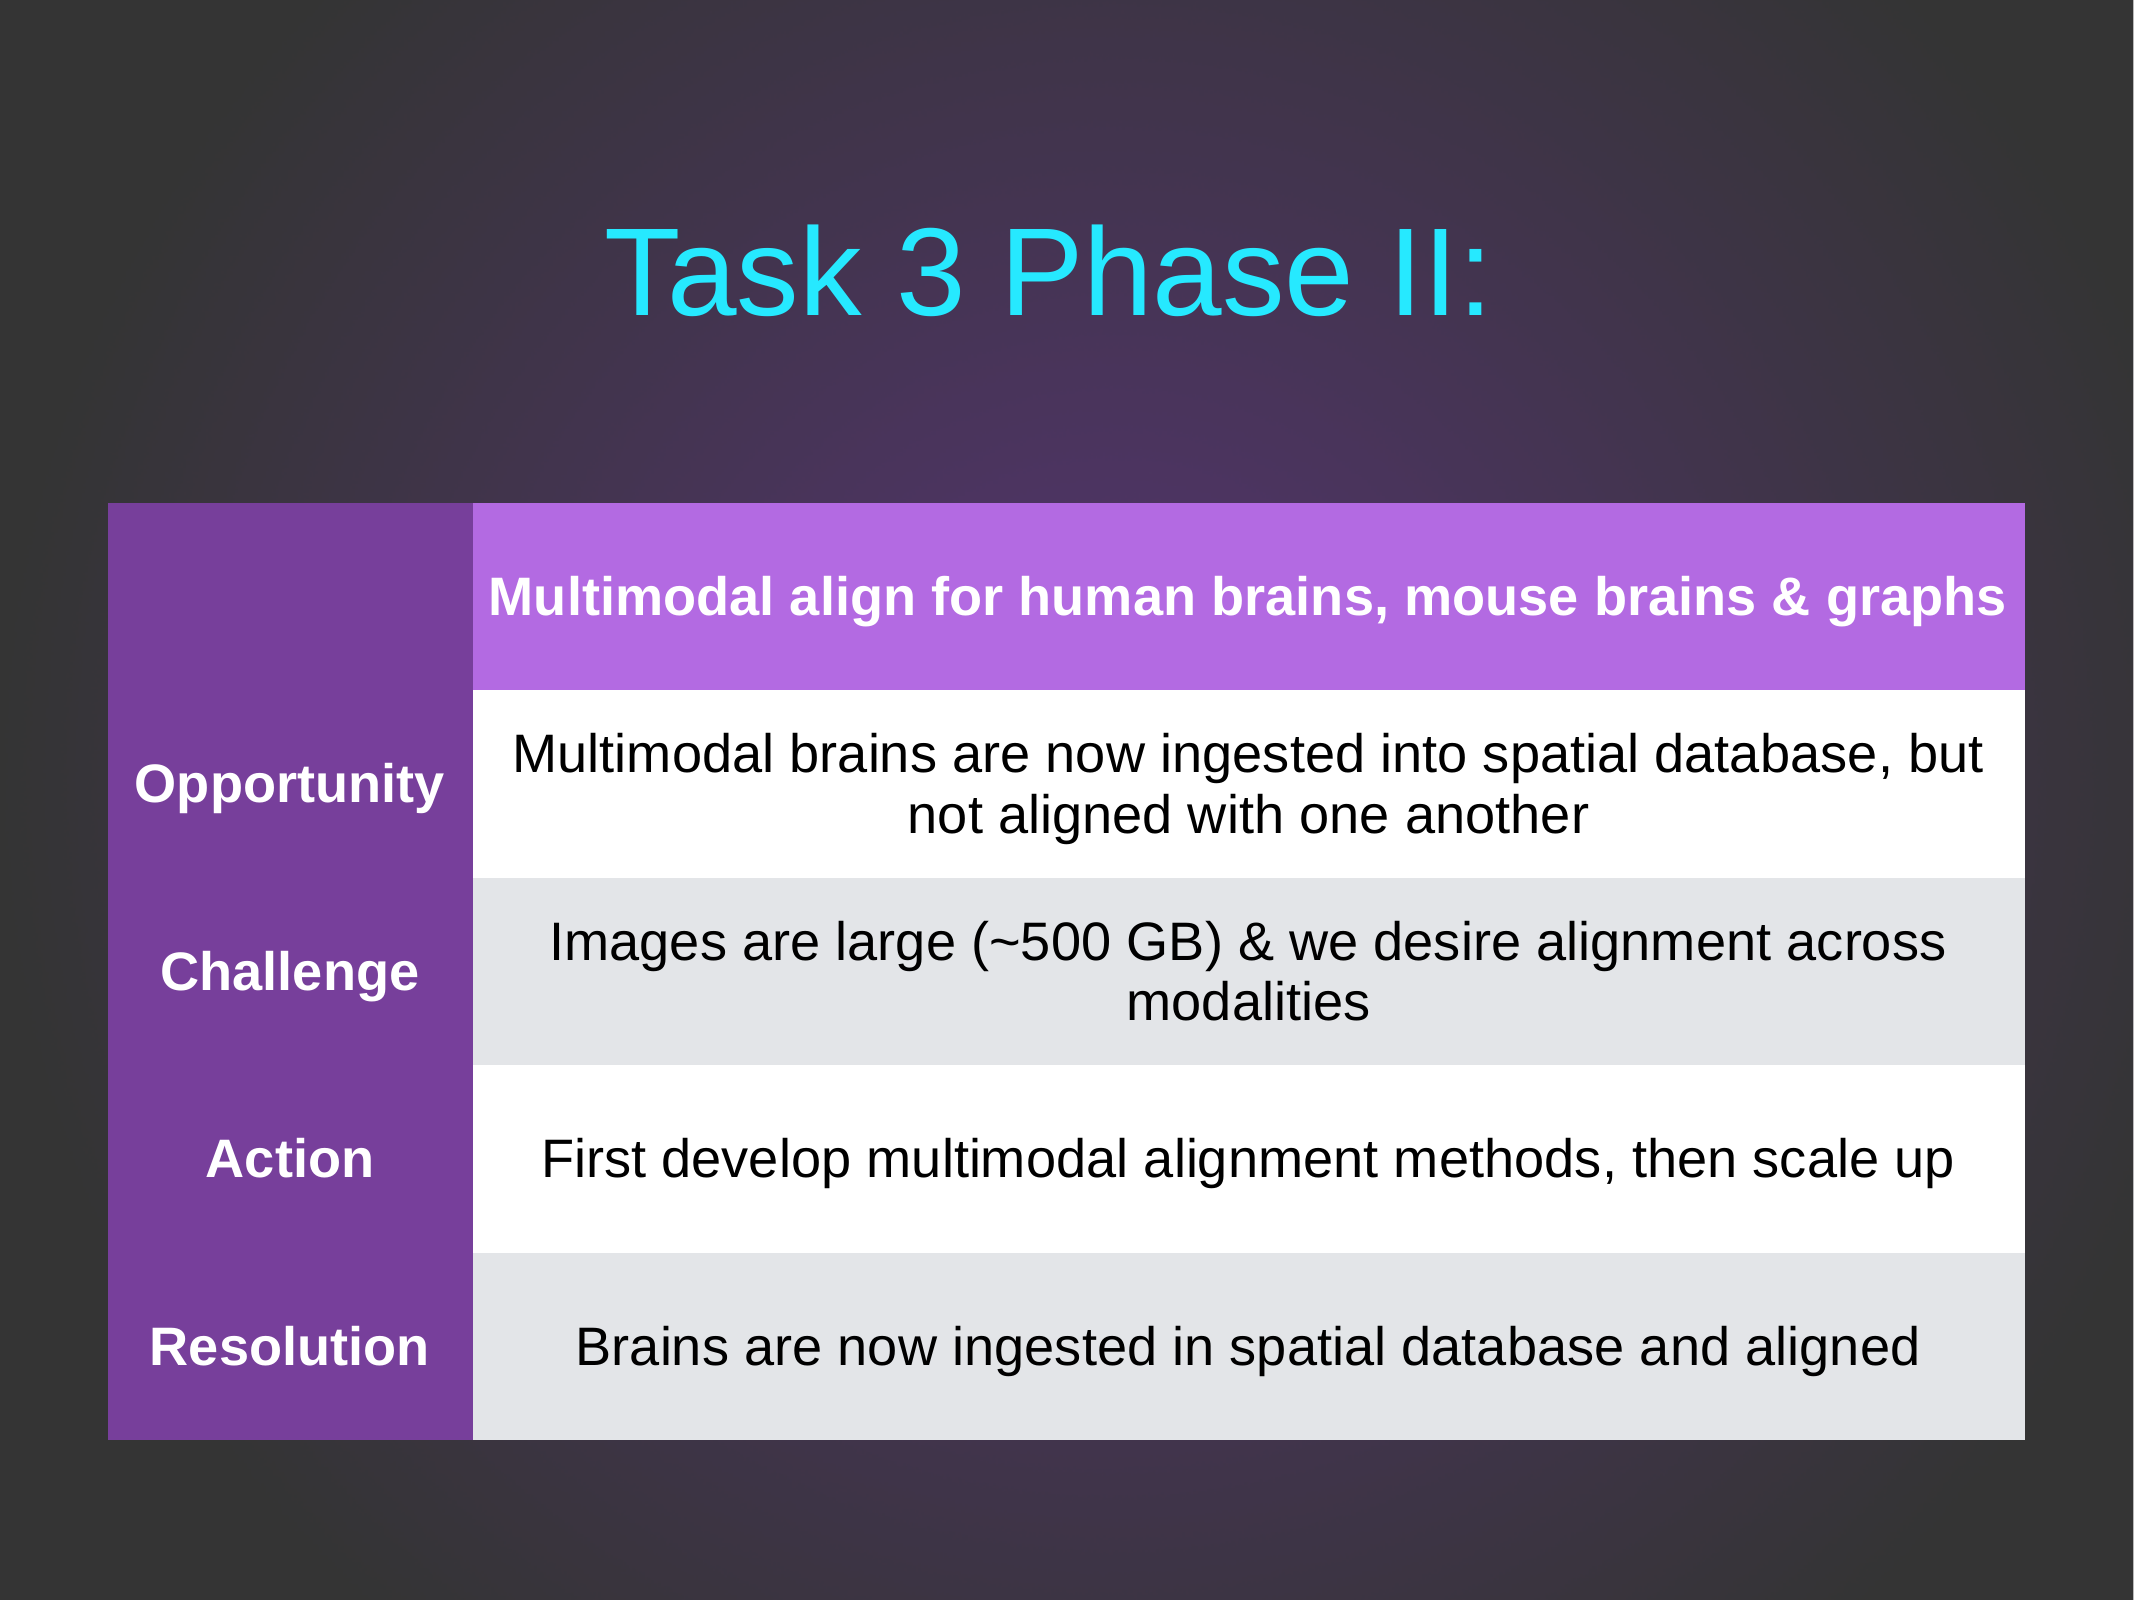

# Task 3 Phase II:
|  | Multimodal align for human brains, mouse brains & graphs |
| --- | --- |
| Opportunity | Multimodal brains are now ingested into spatial database, but not aligned with one another |
| Challenge | Images are large (~500 GB) & we desire alignment across modalities |
| Action | First develop multimodal alignment methods, then scale up |
| Resolution | Brains are now ingested in spatial database and aligned |